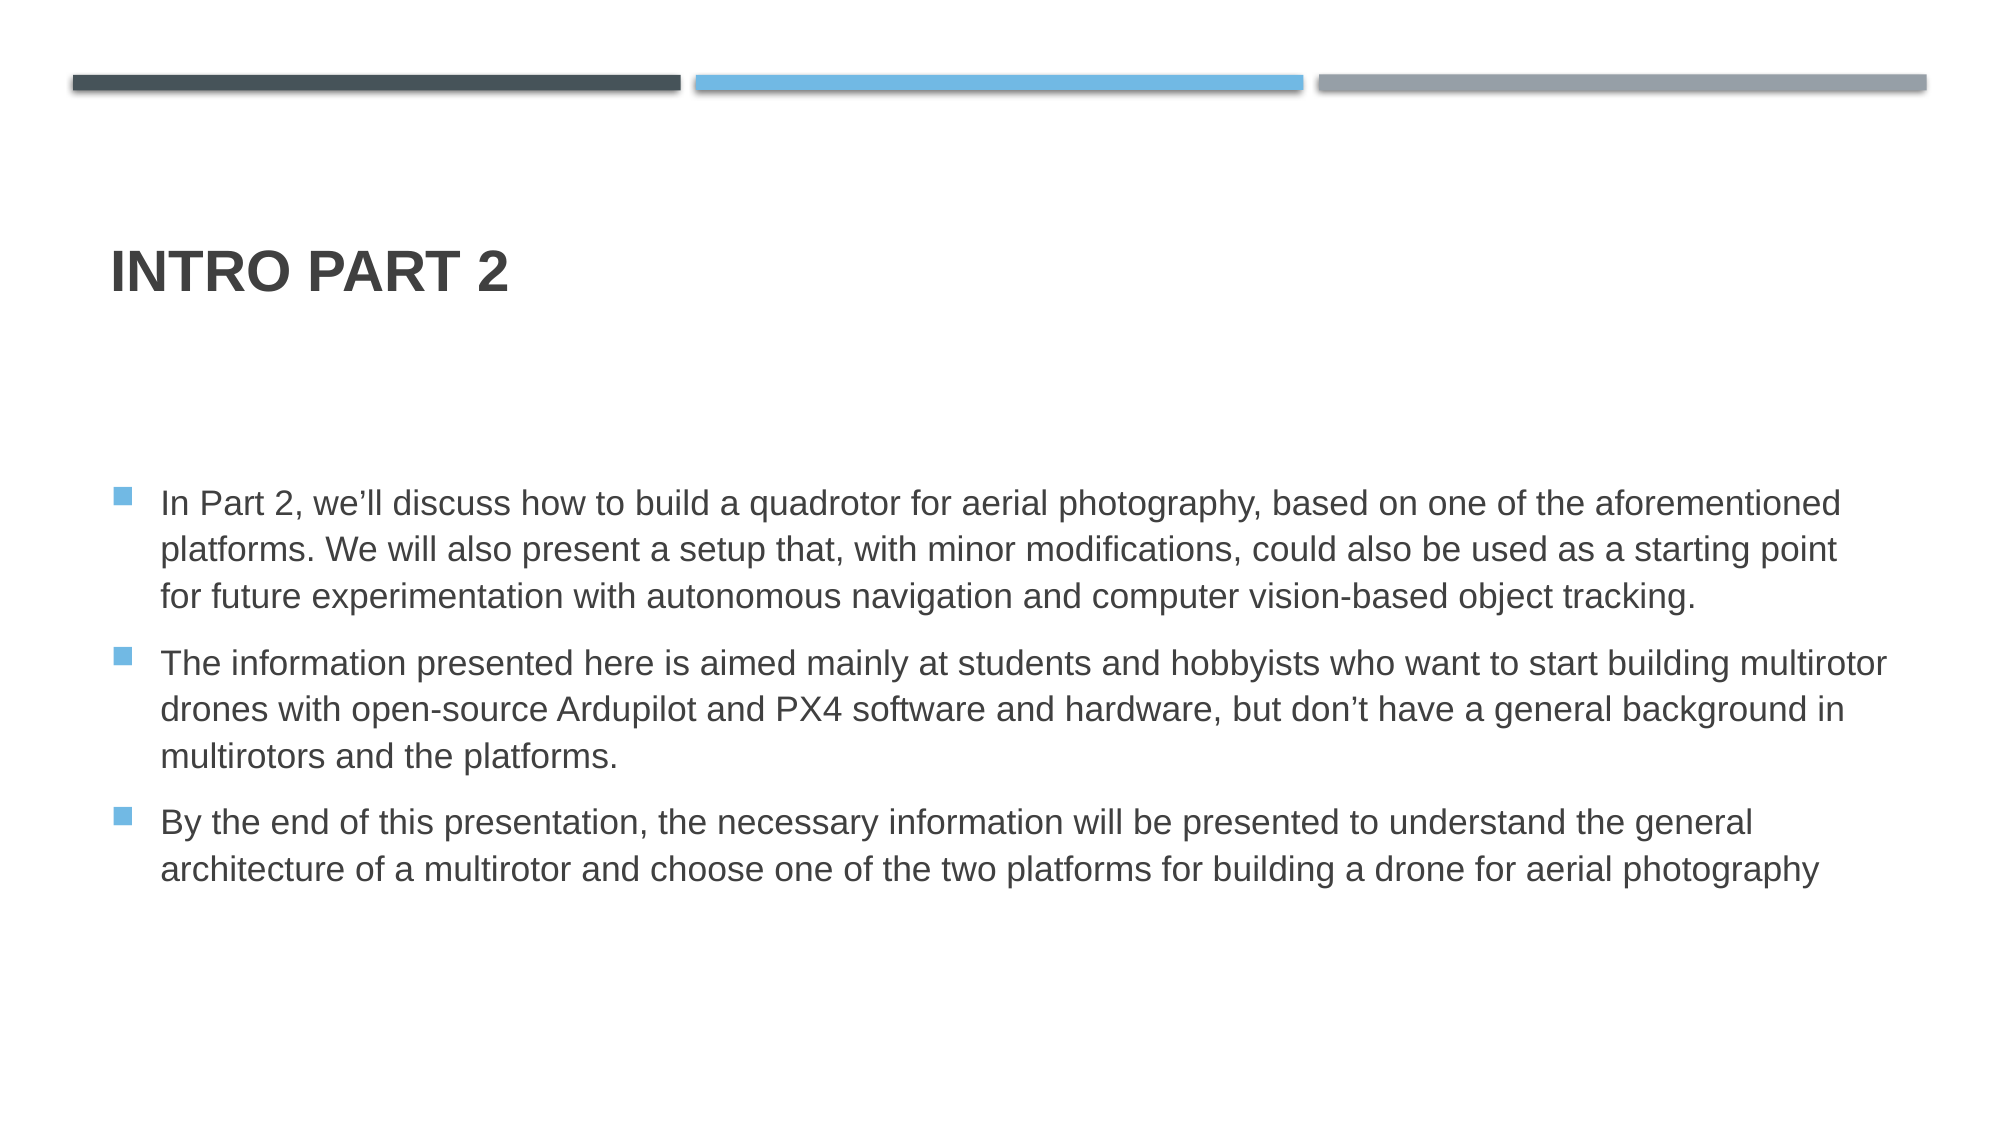

# Intro part 2
In Part 2, we’ll discuss how to build a quadrotor for aerial photography, based on one of the aforementioned platforms. We will also present a setup that, with minor modifications, could also be used as a starting point for future experimentation with autonomous navigation and computer vision-based object tracking.
The information presented here is aimed mainly at students and hobbyists who want to start building multirotor drones with open-source Ardupilot and PX4 software and hardware, but don’t have a general background in multirotors and the platforms.
By the end of this presentation, the necessary information will be presented to understand the general architecture of a multirotor and choose one of the two platforms for building a drone for aerial photography